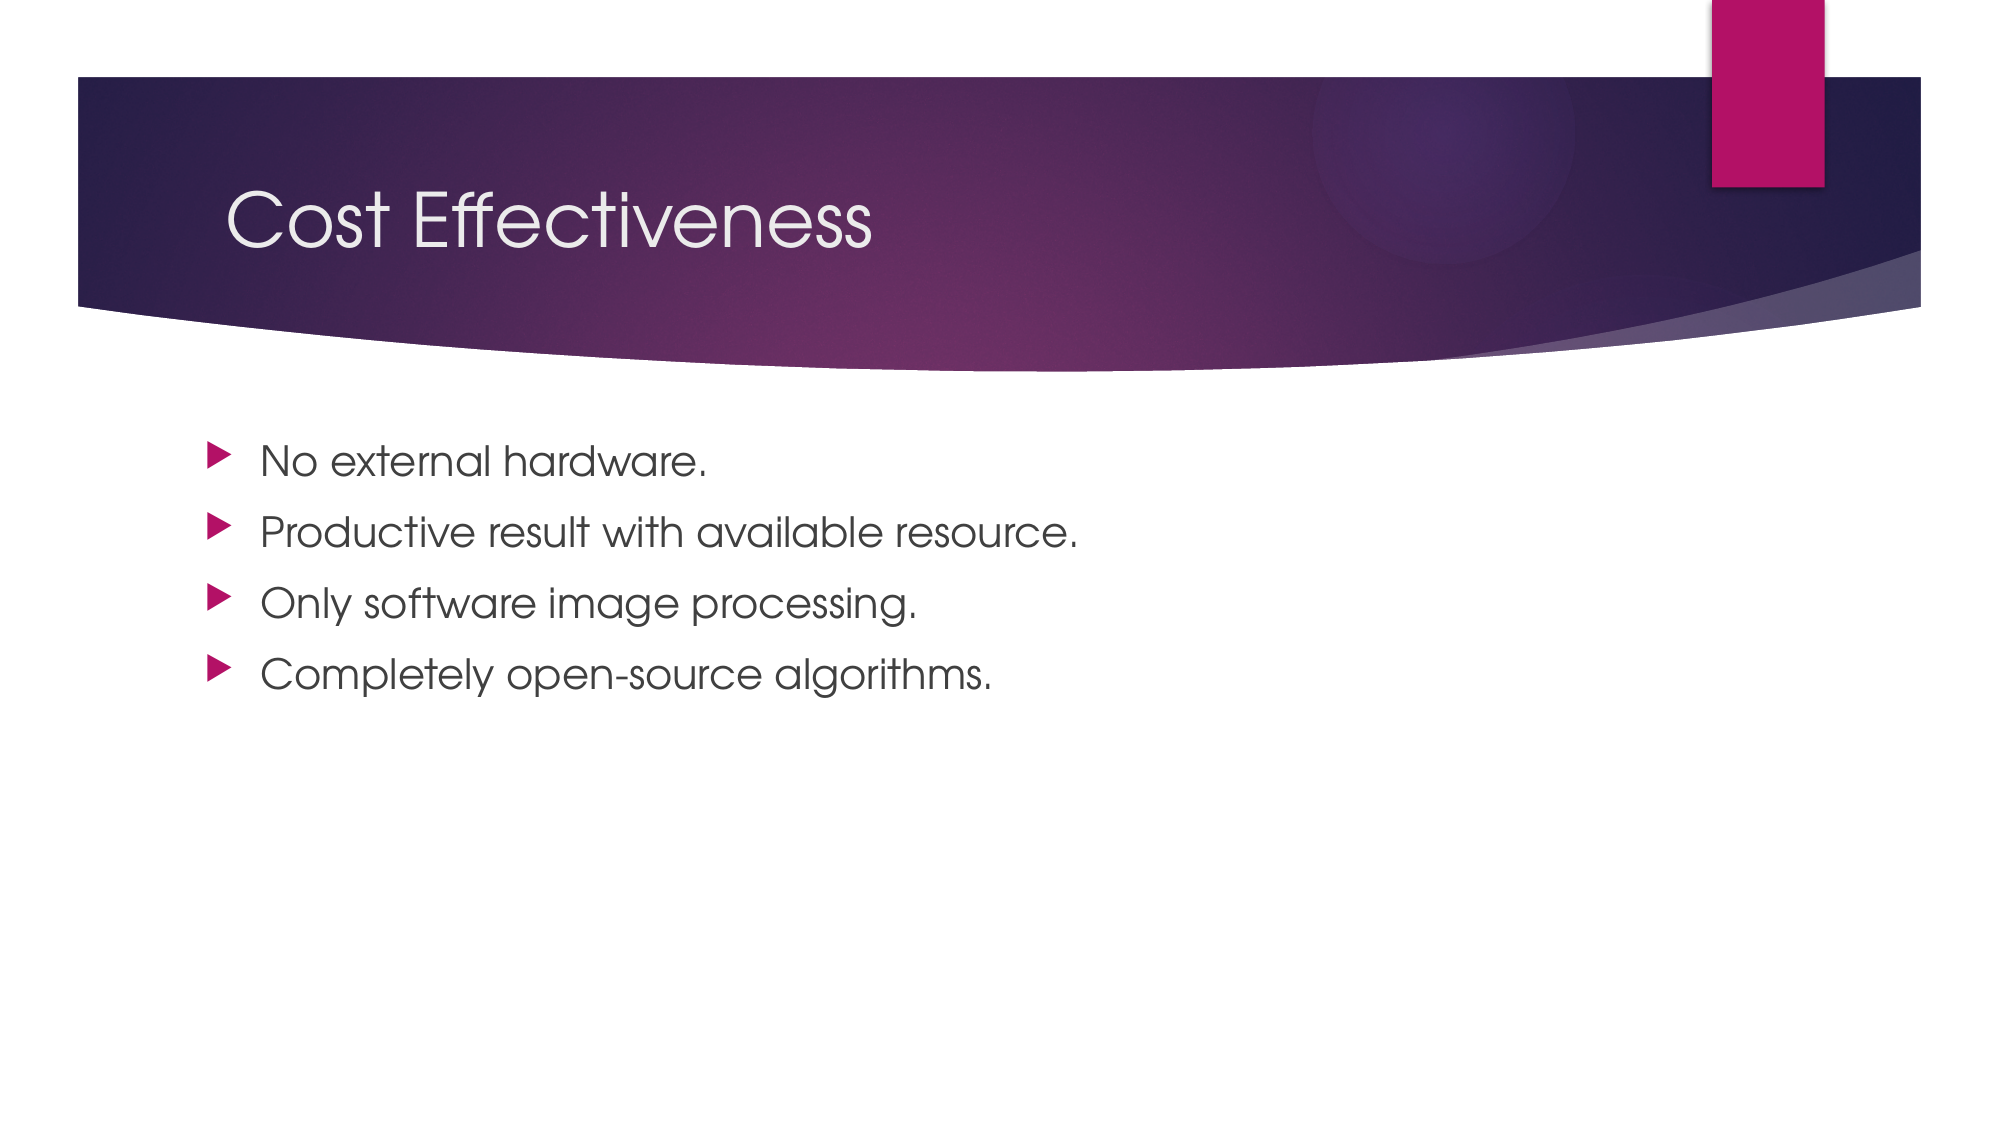

# Cost Effectiveness
No external hardware.
Productive result with available resource.
Only software image processing.
Completely open-source algorithms.